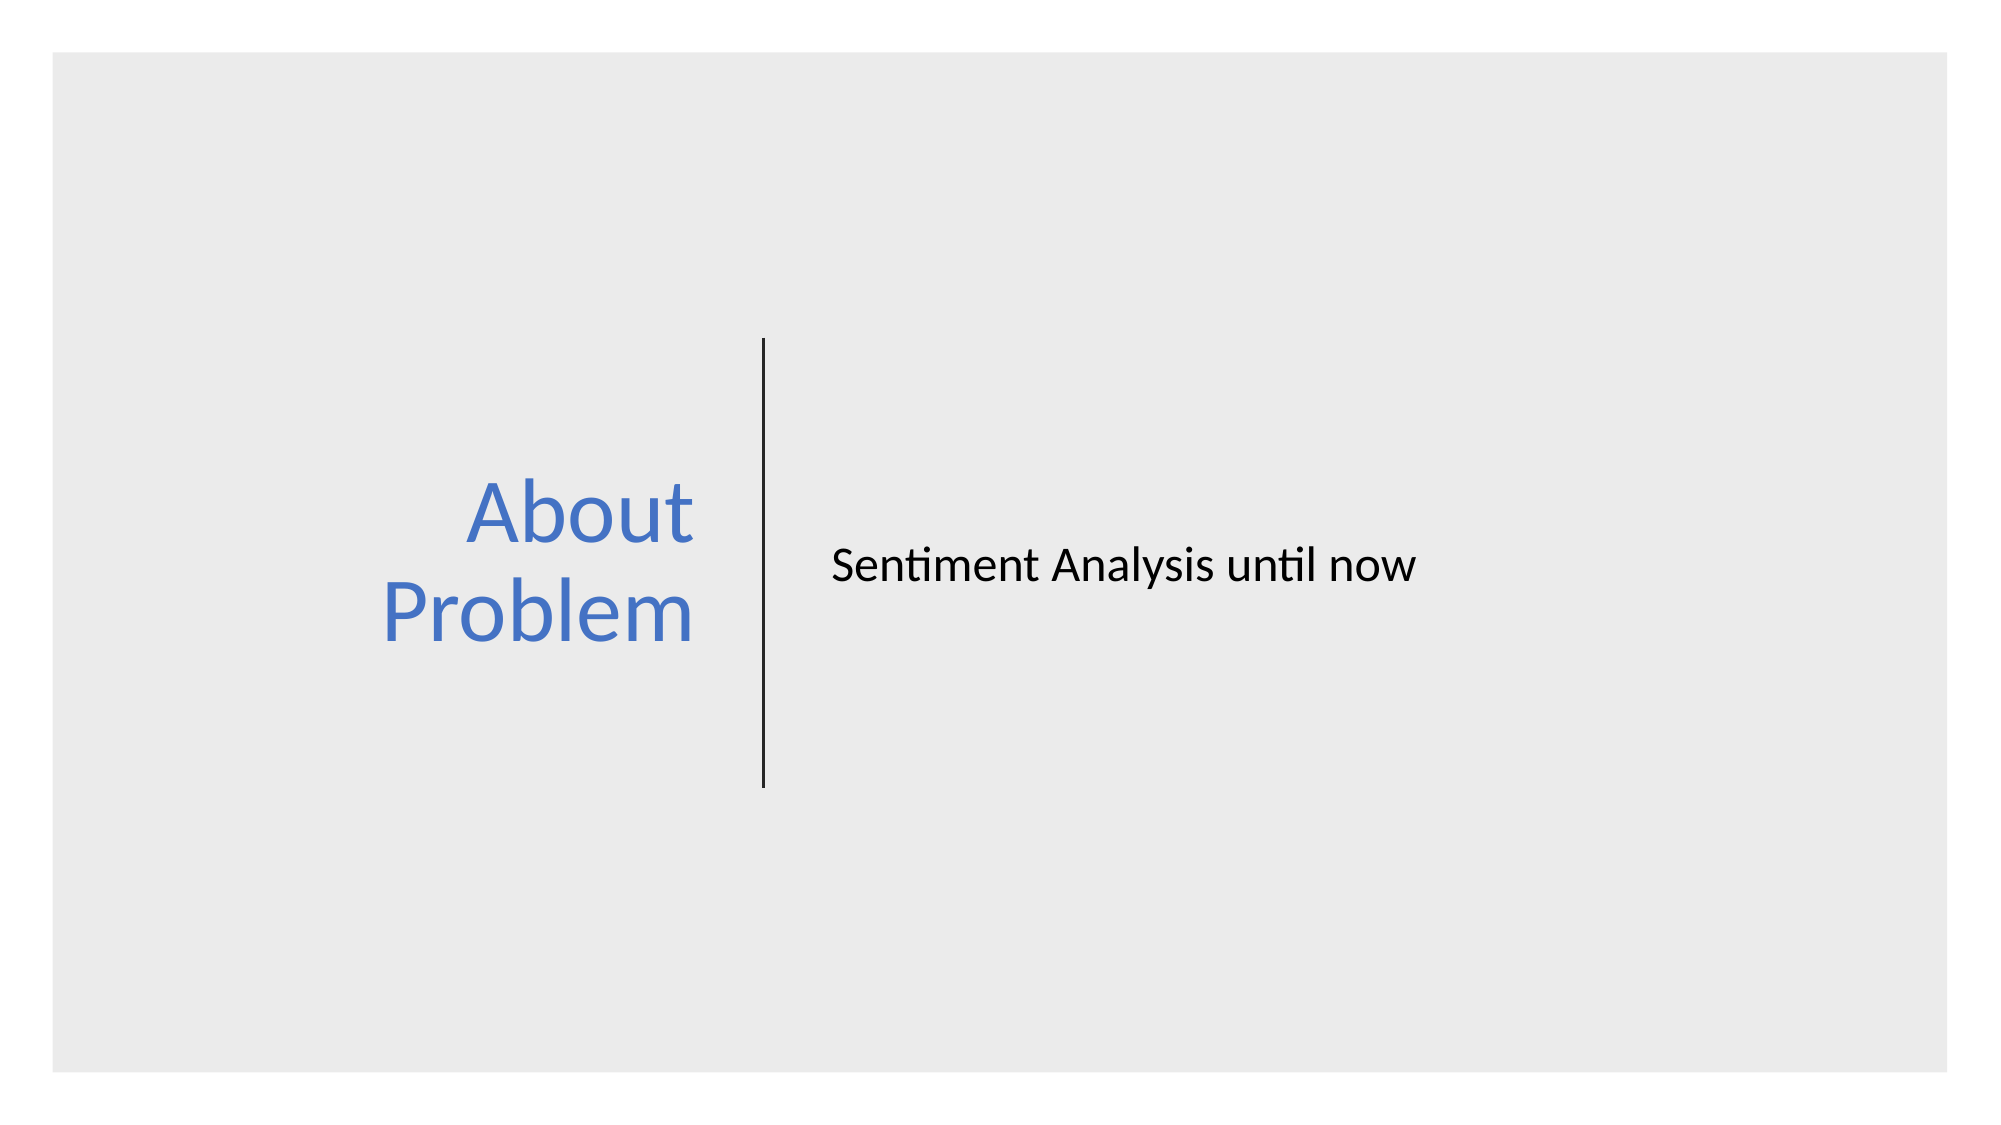

# About Problem

Sentiment Analysis until now